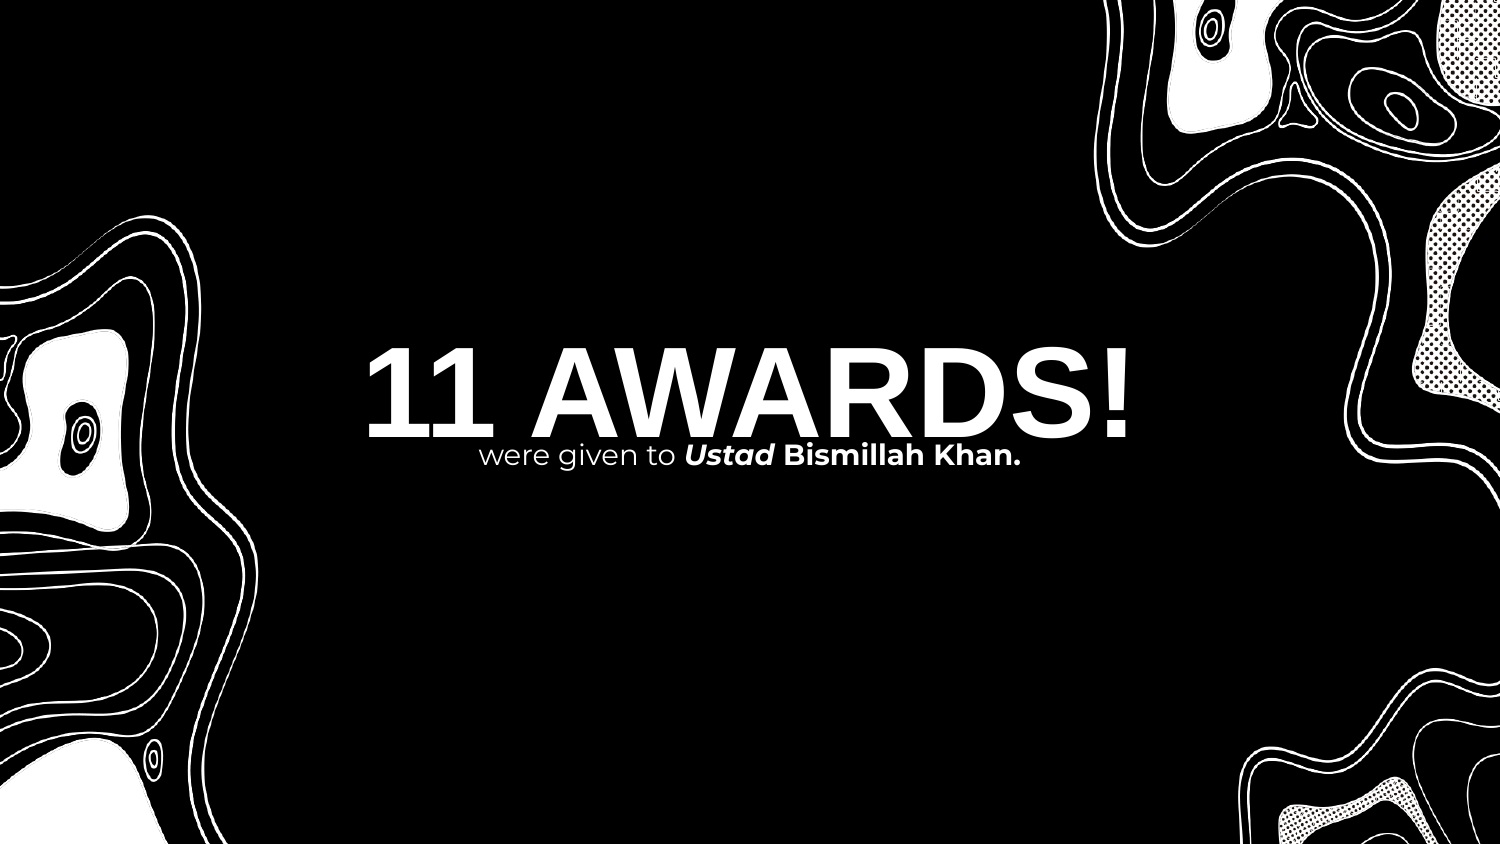

# 11 AWARDS!
were given to Ustad Bismillah Khan.